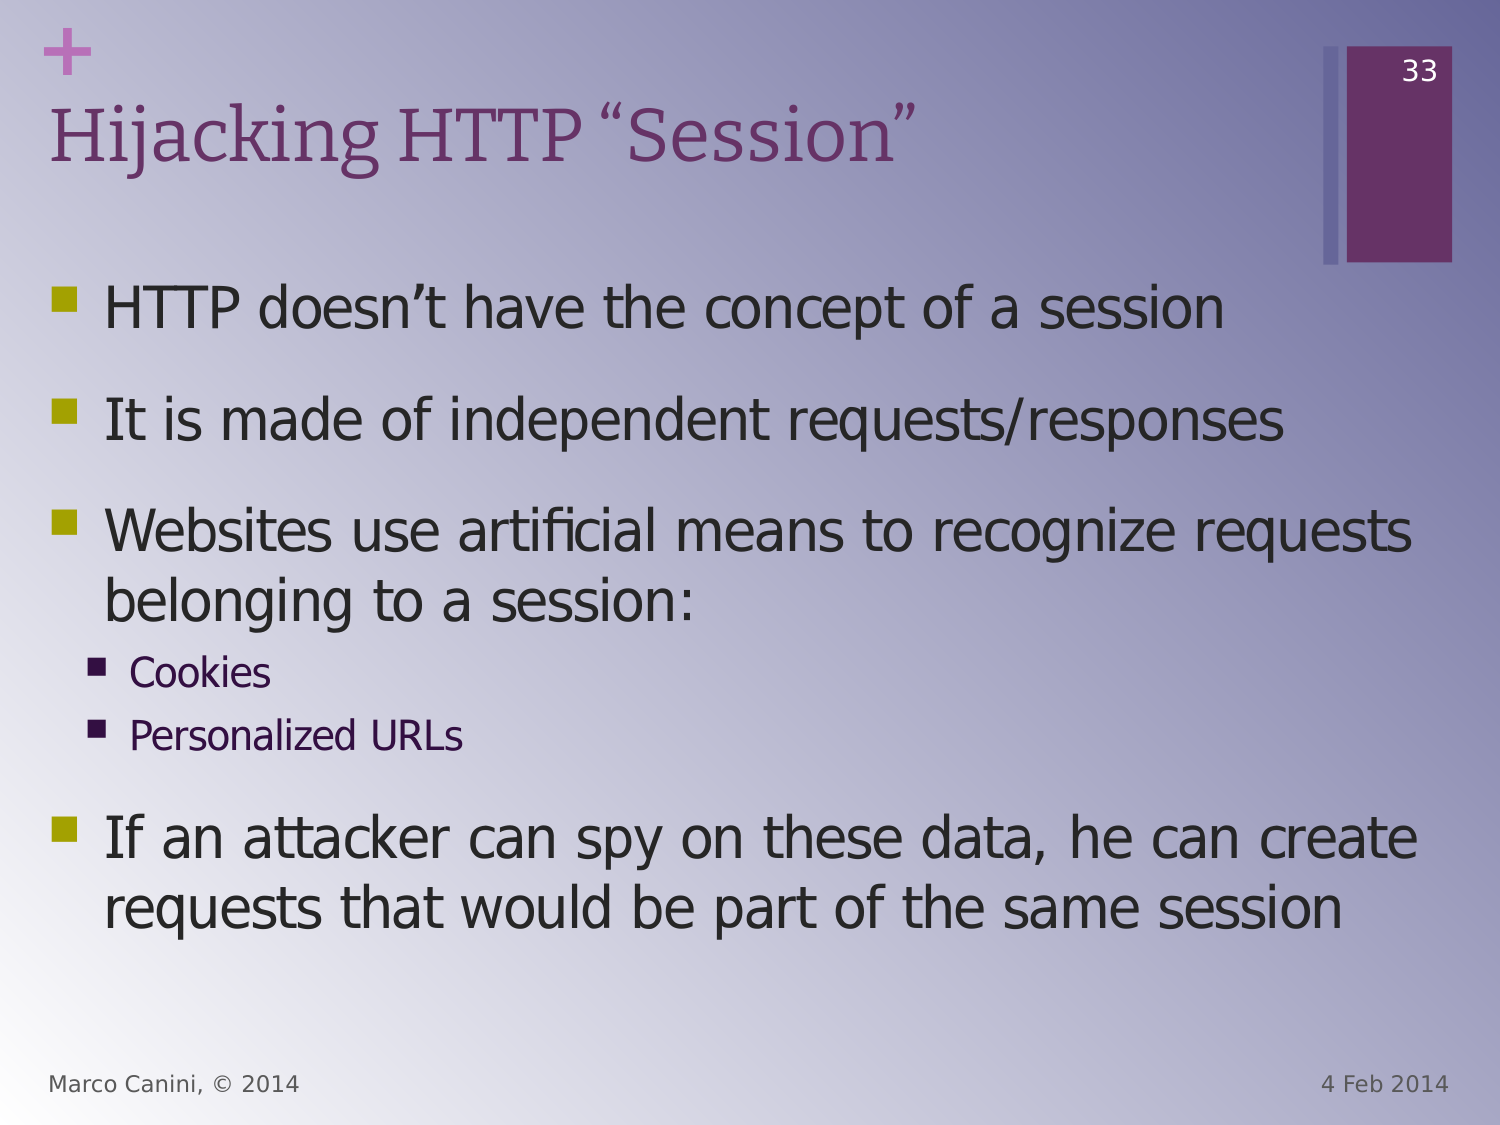

33
# Hijacking HTTP “Session”
HTTP doesn’t have the concept of a session
It is made of independent requests/responses
Websites use artificial means to recognize requests belonging to a session:
Cookies
Personalized URLs
If an attacker can spy on these data, he can create requests that would be part of the same session

Marco Canini, © 2014
4 Feb 2014